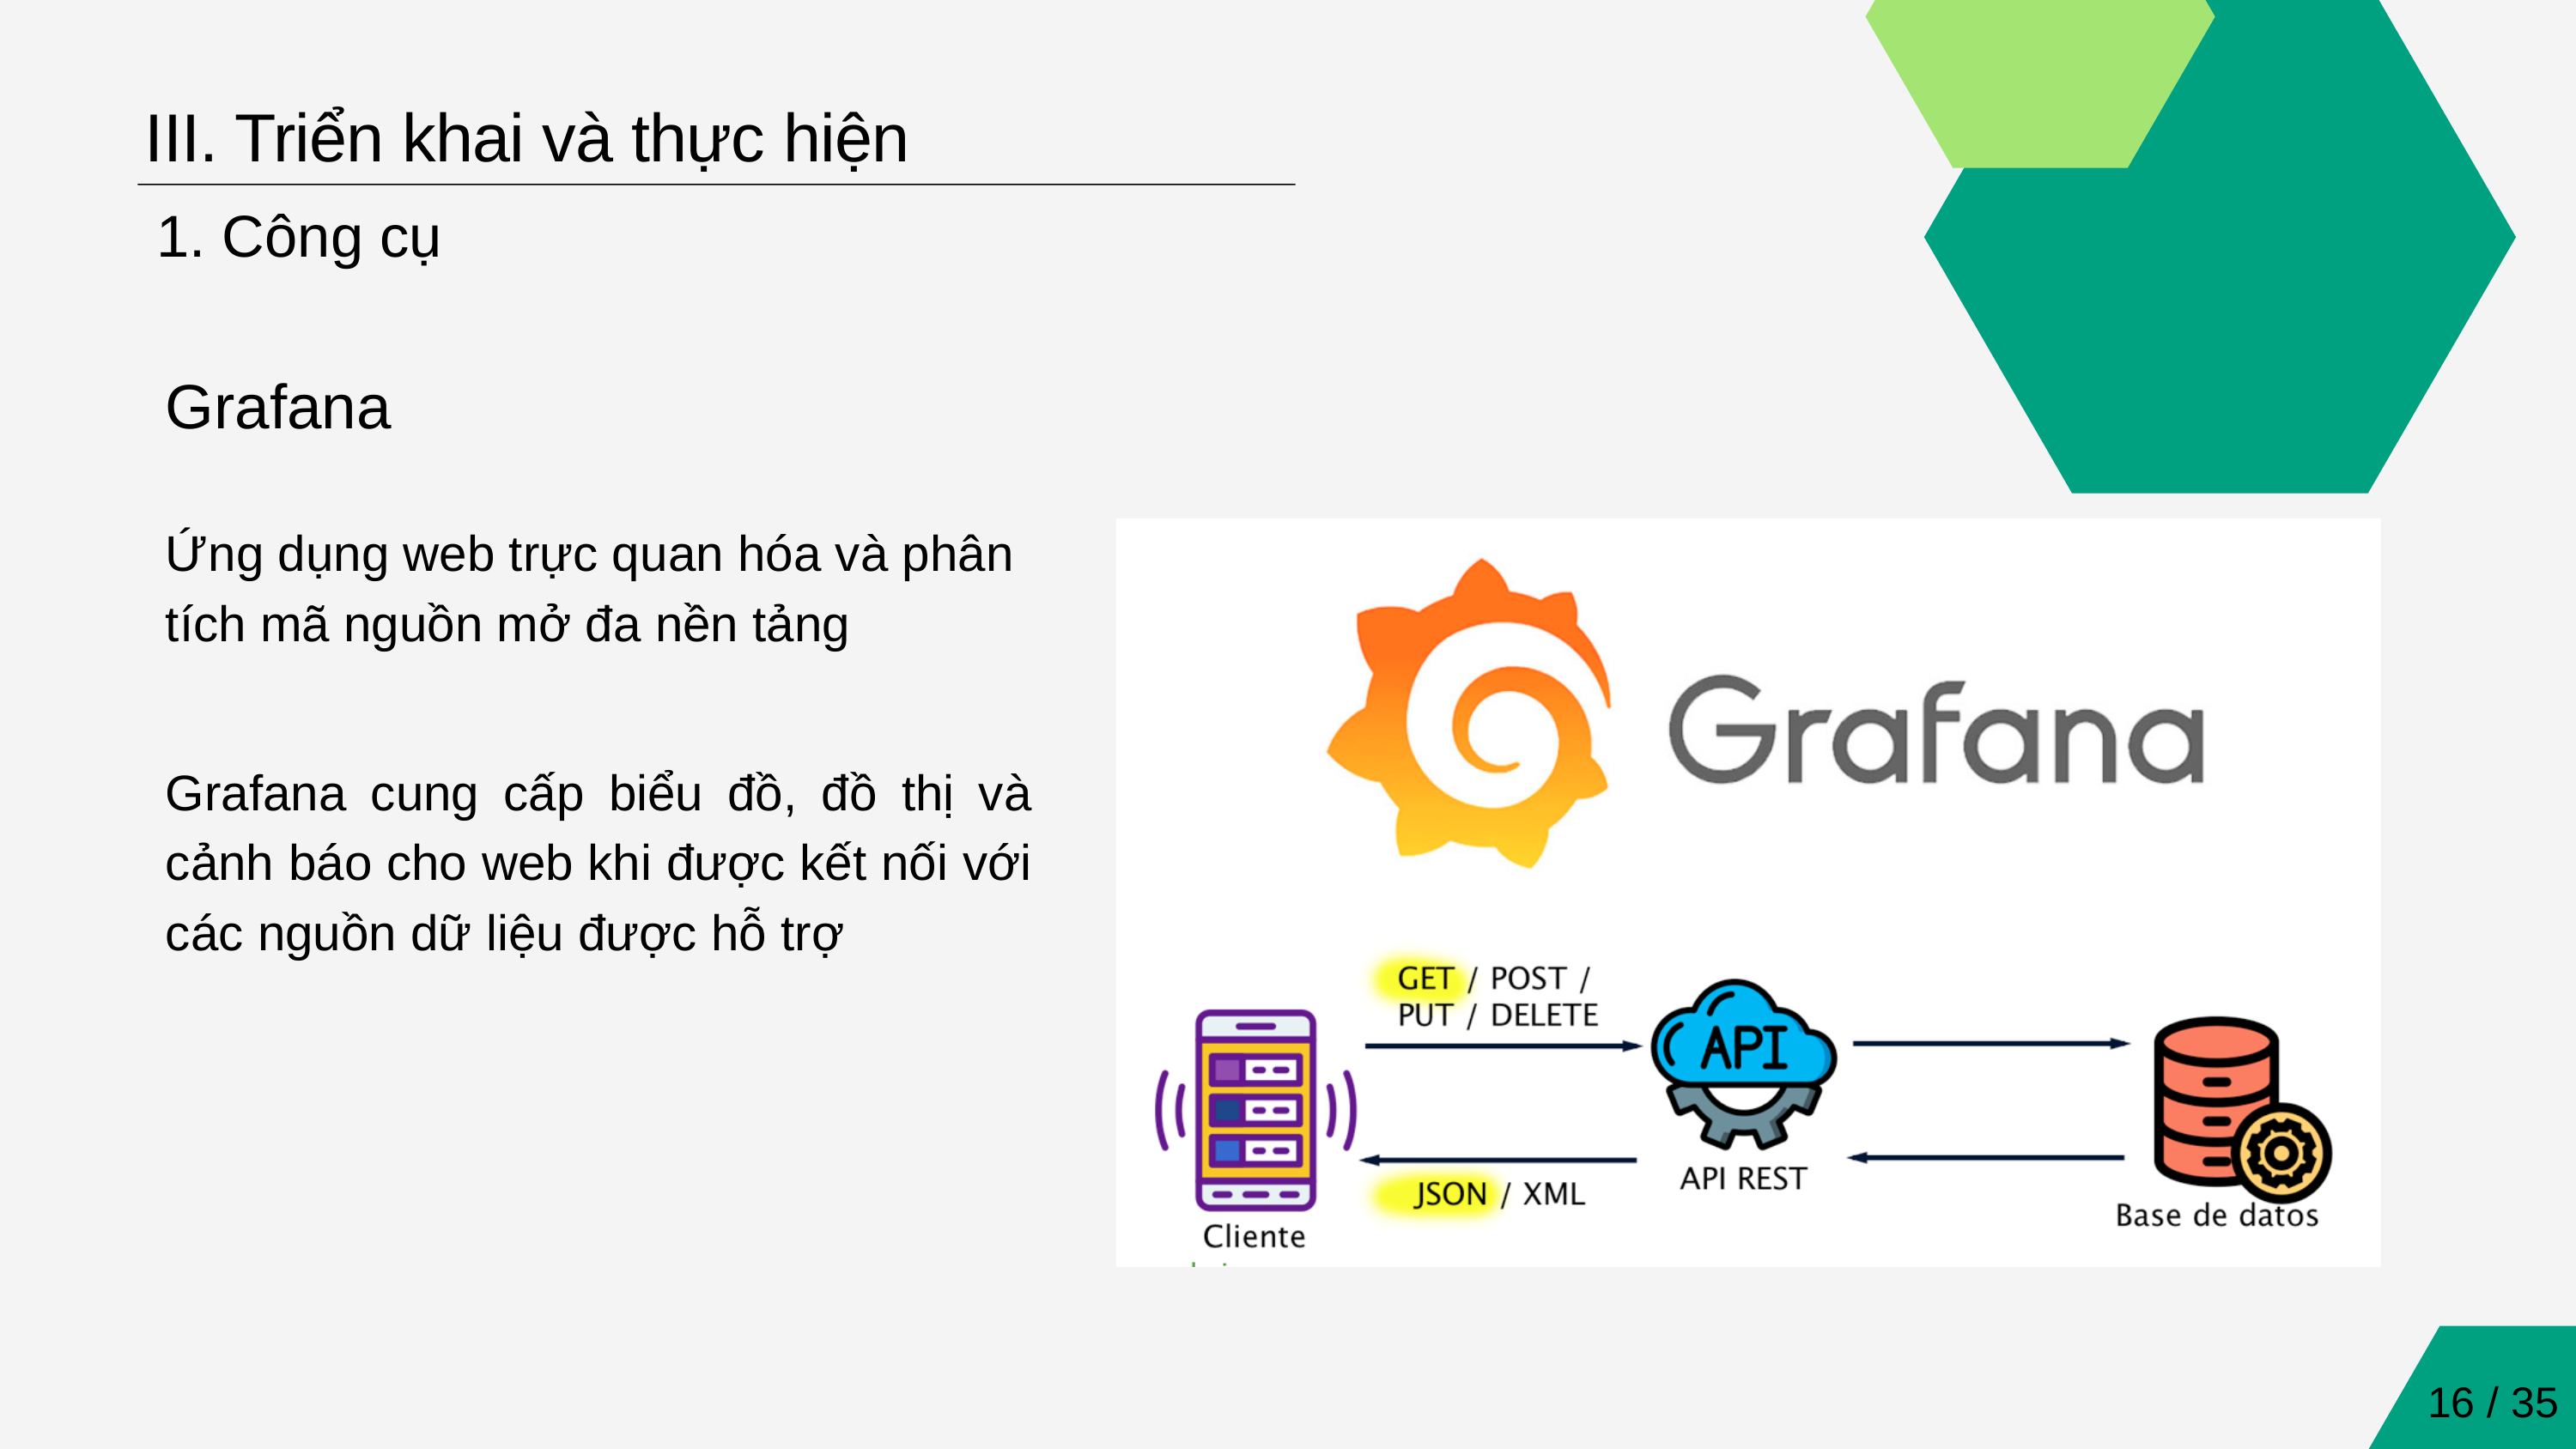

III. Triển khai và thực hiện

1. Công cụ
Grafana
Ứng dụng web trực quan hóa và phân tích mã nguồn mở đa nền tảng

Grafana cung cấp biểu đồ, đồ thị và cảnh báo cho web khi được kết nối với các nguồn dữ liệu được hỗ trợ

16 / 35